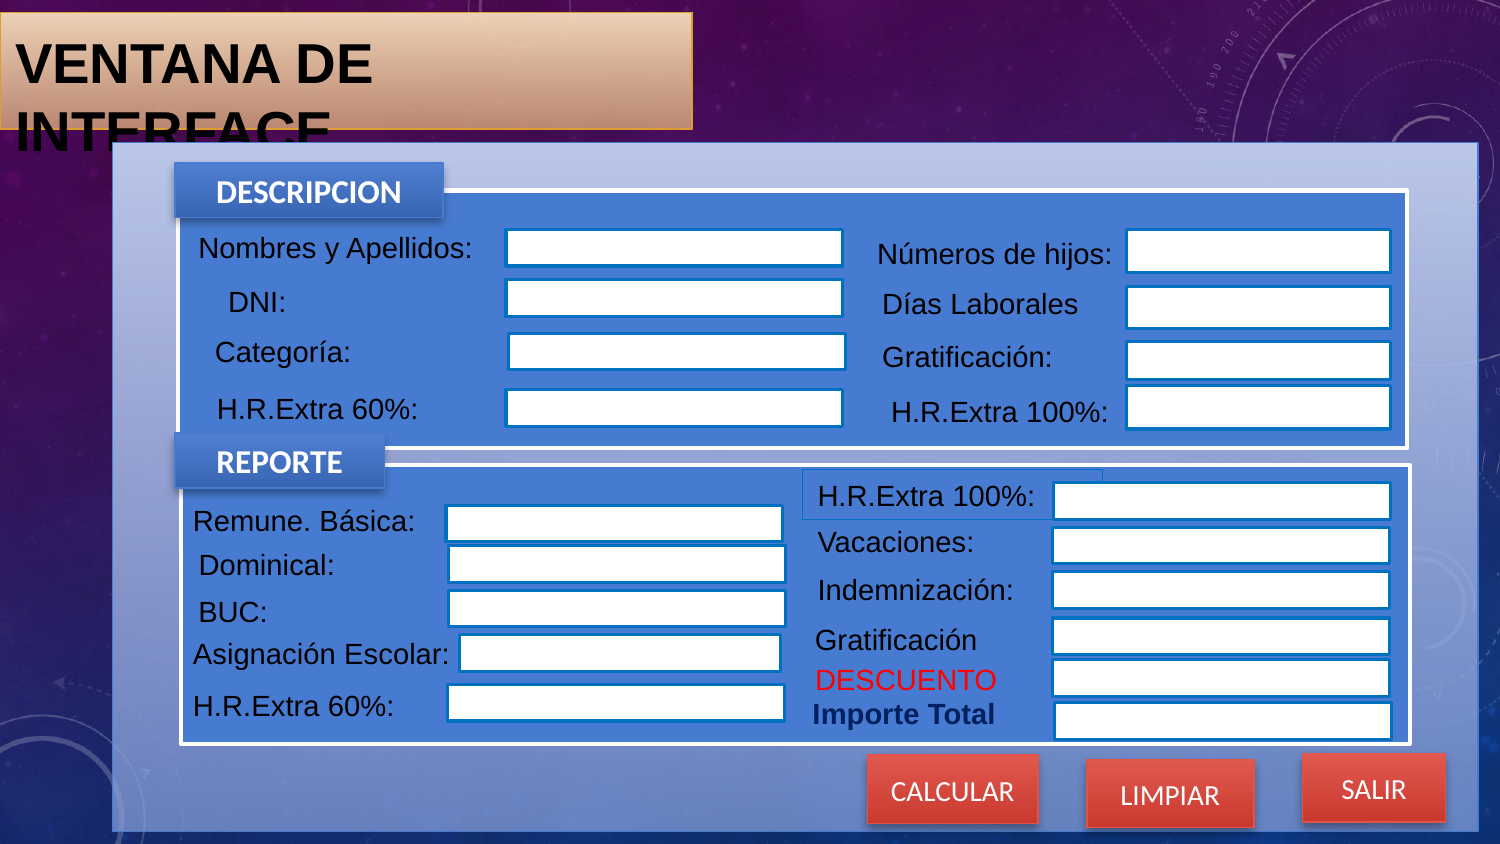

Ventana de interface

DESCRIPCION

Nombres y Apellidos:
Números de hijos:

DNI:
Días Laborales

Categoría:
Gratificación:

H.R.Extra 60%:
H.R.Extra 100%:

REPORTE

H.R.Extra 100%:

Remune. Básica:

Vacaciones:

Dominical:

Indemnización:

BUC:

Gratificación

Asignación Escolar:

DESCUENTO

H.R.Extra 60%:

Importe Total

SALIR
CALCULAR
LIMPIAR